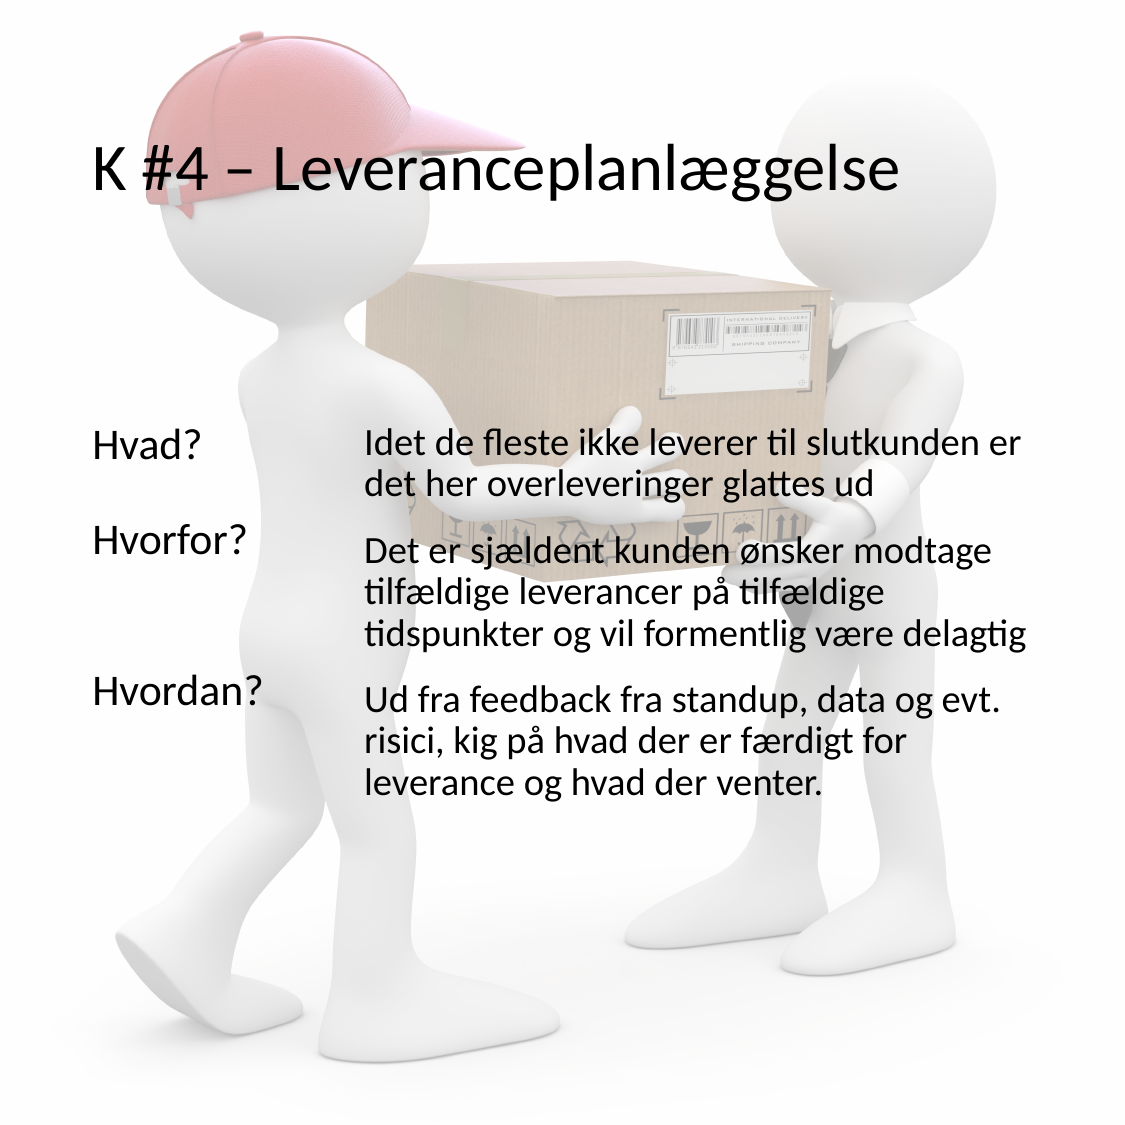

# K #4 – Leveranceplanlæggelse
Hvad?
Hvorfor?

Hvordan?
Idet de fleste ikke leverer til slutkunden er det her overleveringer glattes ud
Det er sjældent kunden ønsker modtage tilfældige leverancer på tilfældige tidspunkter og vil formentlig være delagtig
Ud fra feedback fra standup, data og evt. risici, kig på hvad der er færdigt for leverance og hvad der venter.